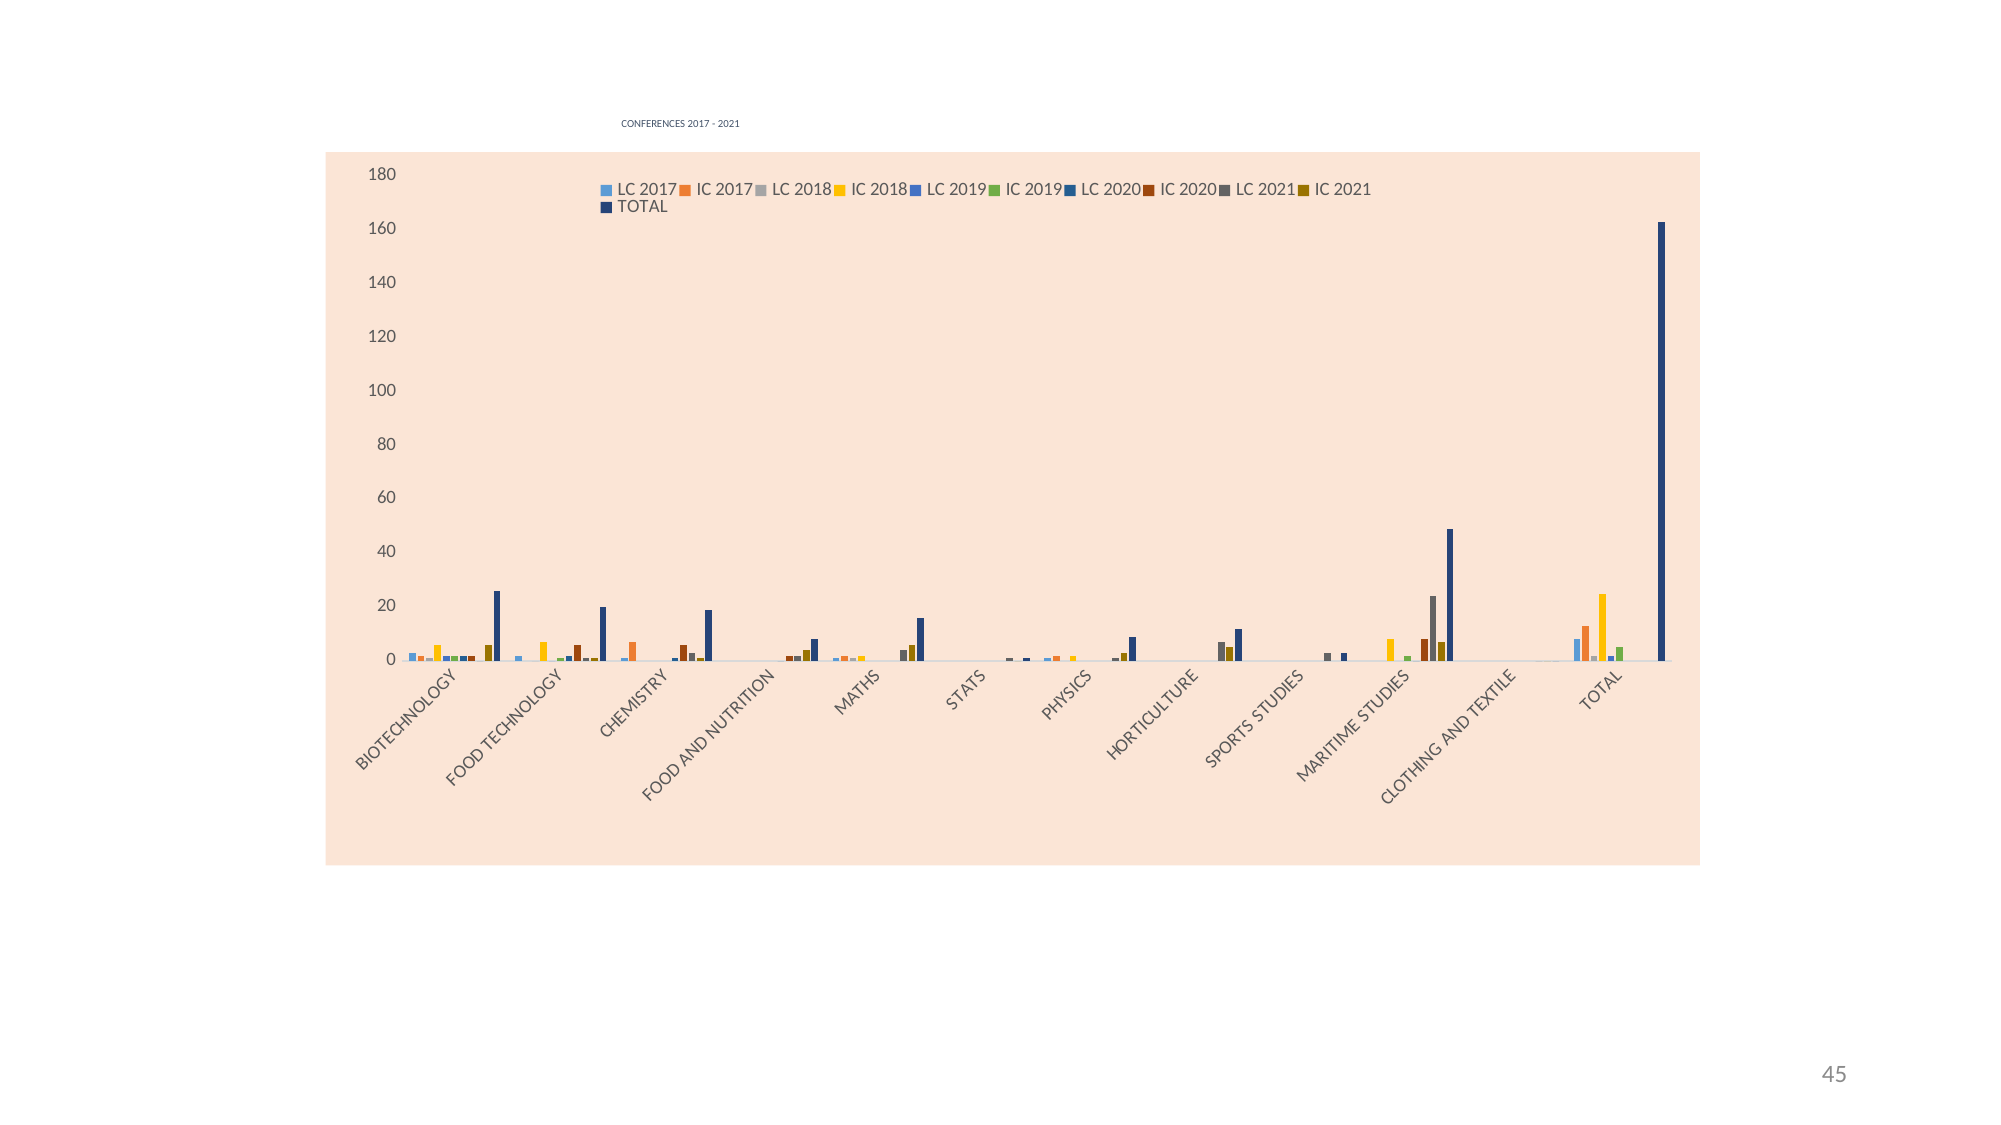

# CONFERENCES 2017 - 2021

### Chart

| Category | LC 2017 | IC 2017 | LC 2018 | IC 2018 | LC 2019 | IC 2019 | LC 2020 | IC 2020 | LC 2021 | IC 2021 | TOTAL |
|---|---|---|---|---|---|---|---|---|---|---|---|
| BIOTECHNOLOGY | 3.0 | 2.0 | 1.0 | 6.0 | 2.0 | 2.0 | 2.0 | 2.0 | 0.0 | 6.0 | 26.0 |
| FOOD TECHNOLOGY | 2.0 | None | 0.0 | 7.0 | 0.0 | 1.0 | 2.0 | 6.0 | 1.0 | 1.0 | 20.0 |
| CHEMISTRY | 1.0 | 7.0 | None | None | None | None | 1.0 | 6.0 | 3.0 | 1.0 | 19.0 |
| FOOD AND NUTRITION | None | None | None | None | None | None | 0.0 | 2.0 | 2.0 | 4.0 | 8.0 |
| MATHS | 1.0 | 2.0 | 1.0 | 2.0 | None | None | None | None | 4.0 | 6.0 | 16.0 |
| STATS | None | None | None | None | None | None | None | None | 1.0 | 0.0 | 1.0 |
| PHYSICS | 1.0 | 2.0 | None | 2.0 | None | None | None | None | 1.0 | 3.0 | 9.0 |
| HORTICULTURE | None | None | None | None | None | None | None | None | 7.0 | 5.0 | 12.0 |
| SPORTS STUDIES | None | None | None | None | None | None | None | None | 3.0 | None | 3.0 |
| MARITIME STUDIES | None | None | None | 8.0 | None | 2.0 | 0.0 | 8.0 | 24.0 | 7.0 | 49.0 |
| CLOTHING AND TEXTILE | None | None | None | None | None | None | None | None | 0.0 | 0.0 | 0.0 |
| TOTAL | 8.0 | 13.0 | 2.0 | 25.0 | 2.0 | 5.0 | None | None | None | None | 163.0 |
45